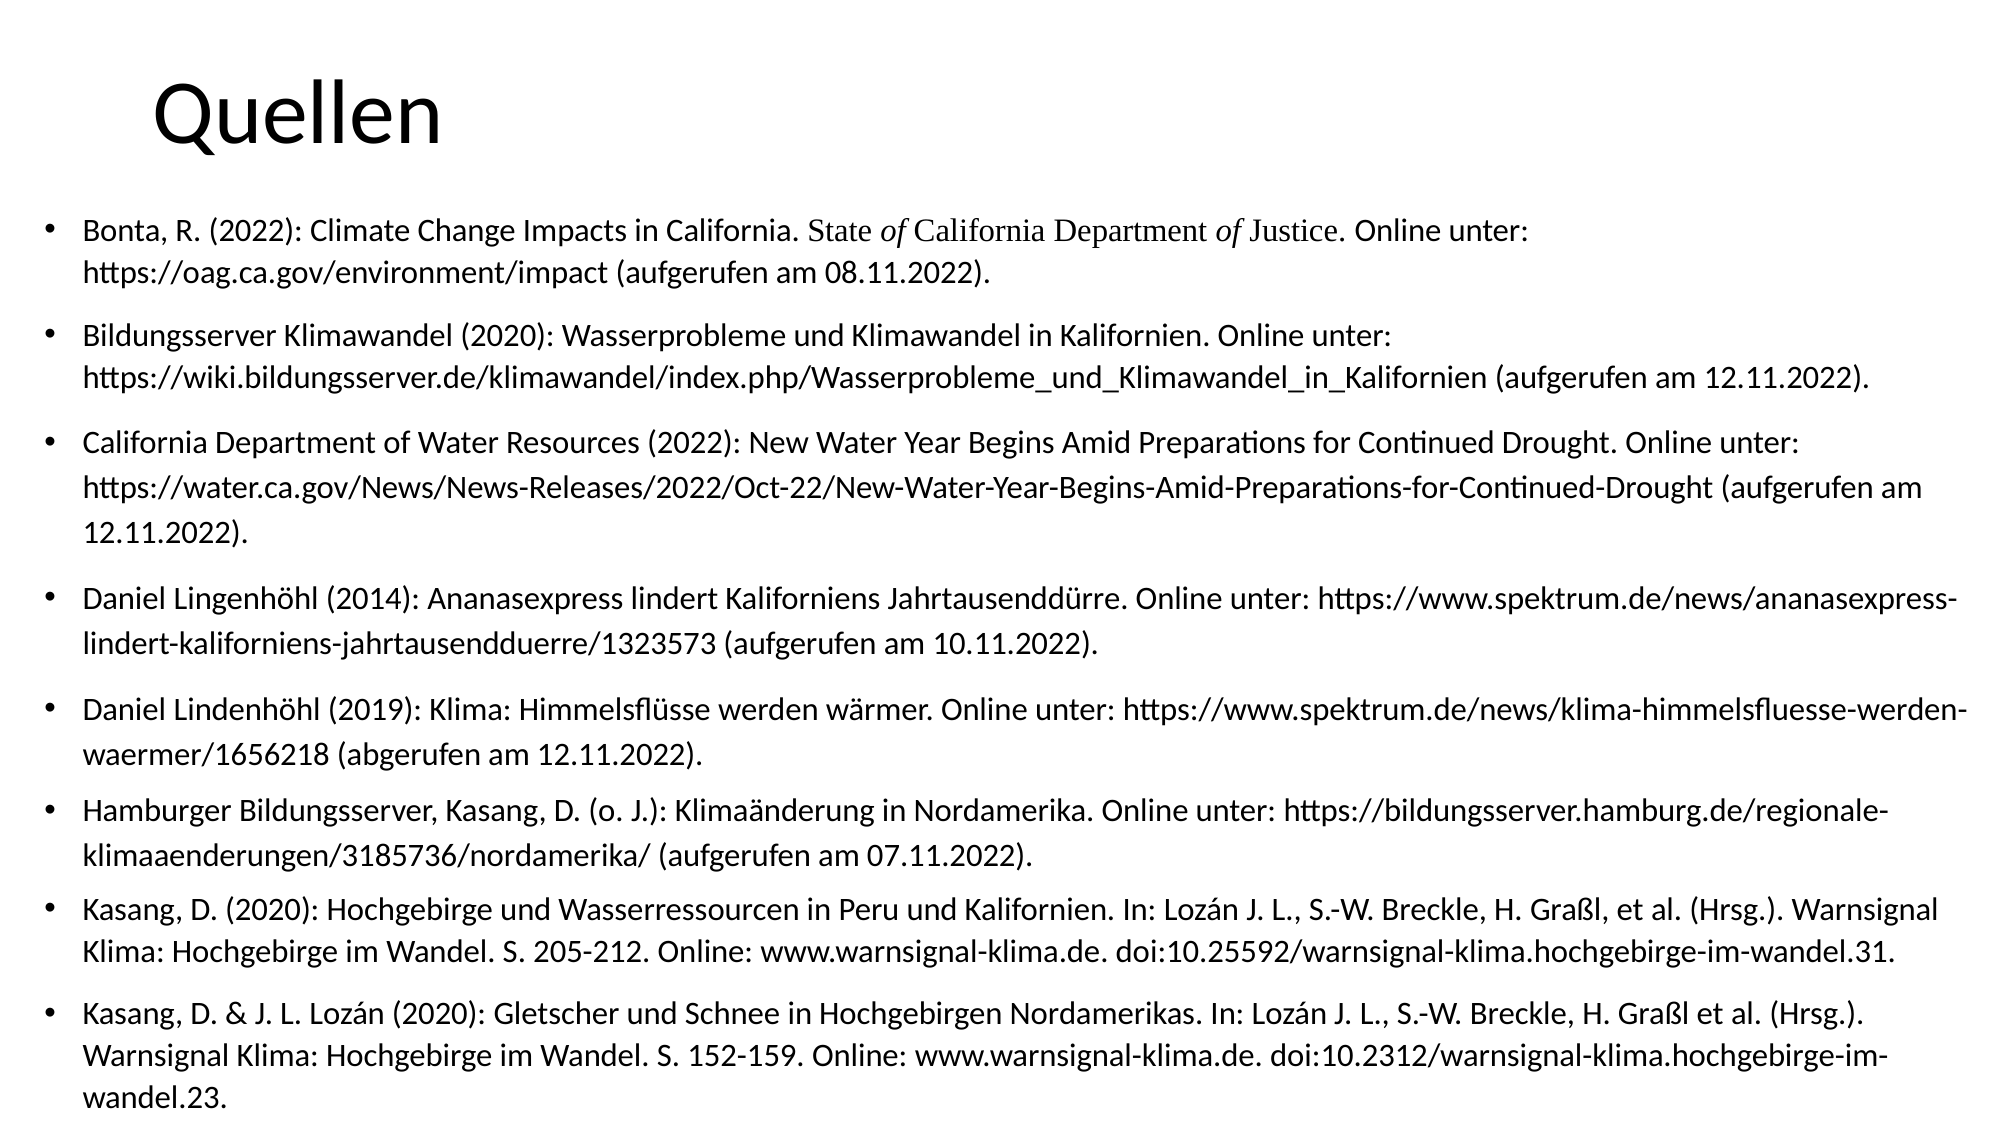

# Quellen
Bonta, R. (2022): Climate Change Impacts in California. State of California Department of Justice. Online unter: https://oag.ca.gov/environment/impact (aufgerufen am 08.11.2022).
Bildungsserver Klimawandel (2020): Wasserprobleme und Klimawandel in Kalifornien. Online unter: https://wiki.bildungsserver.de/klimawandel/index.php/Wasserprobleme_und_Klimawandel_in_Kalifornien (aufgerufen am 12.11.2022).
California Department of Water Resources (2022): New Water Year Begins Amid Preparations for Continued Drought. Online unter: https://water.ca.gov/News/News-Releases/2022/Oct-22/New-Water-Year-Begins-Amid-Preparations-for-Continued-Drought (aufgerufen am 12.11.2022).
Daniel Lingenhöhl (2014): Ananasexpress lindert Kaliforniens Jahrtausenddürre. Online unter: https://www.spektrum.de/news/ananasexpress-lindert-kaliforniens-jahrtausendduerre/1323573 (aufgerufen am 10.11.2022).
Daniel Lindenhöhl (2019): Klima: Himmelsflüsse werden wärmer. Online unter: https://www.spektrum.de/news/klima-himmelsfluesse-werden-waermer/1656218 (abgerufen am 12.11.2022).
Hamburger Bildungsserver, Kasang, D. (o. J.): Klimaänderung in Nordamerika. Online unter: https://bildungsserver.hamburg.de/regionale-klimaaenderungen/3185736/nordamerika/ (aufgerufen am 07.11.2022).
Kasang, D. (2020): Hochgebirge und Wasserressourcen in Peru und Kalifornien. In: Lozán J. L., S.-W. Breckle, H. Graßl, et al. (Hrsg.). Warnsignal Klima: Hochgebirge im Wandel. S. 205-212. Online: www.warnsignal-klima.de. doi:10.25592/warnsignal-klima.hochgebirge-im-wandel.31.
Kasang, D. & J. L. Lozán (2020): Gletscher und Schnee in Hochgebirgen Nordamerikas. In: Lozán J. L., S.-W. Breckle, H. Graßl et al. (Hrsg.). Warnsignal Klima: Hochgebirge im Wandel. S. 152-159. Online: www.warnsi­gnal-klima.de. doi:10.2312/warnsignal-klima.hochgebirge-im-wandel.23.